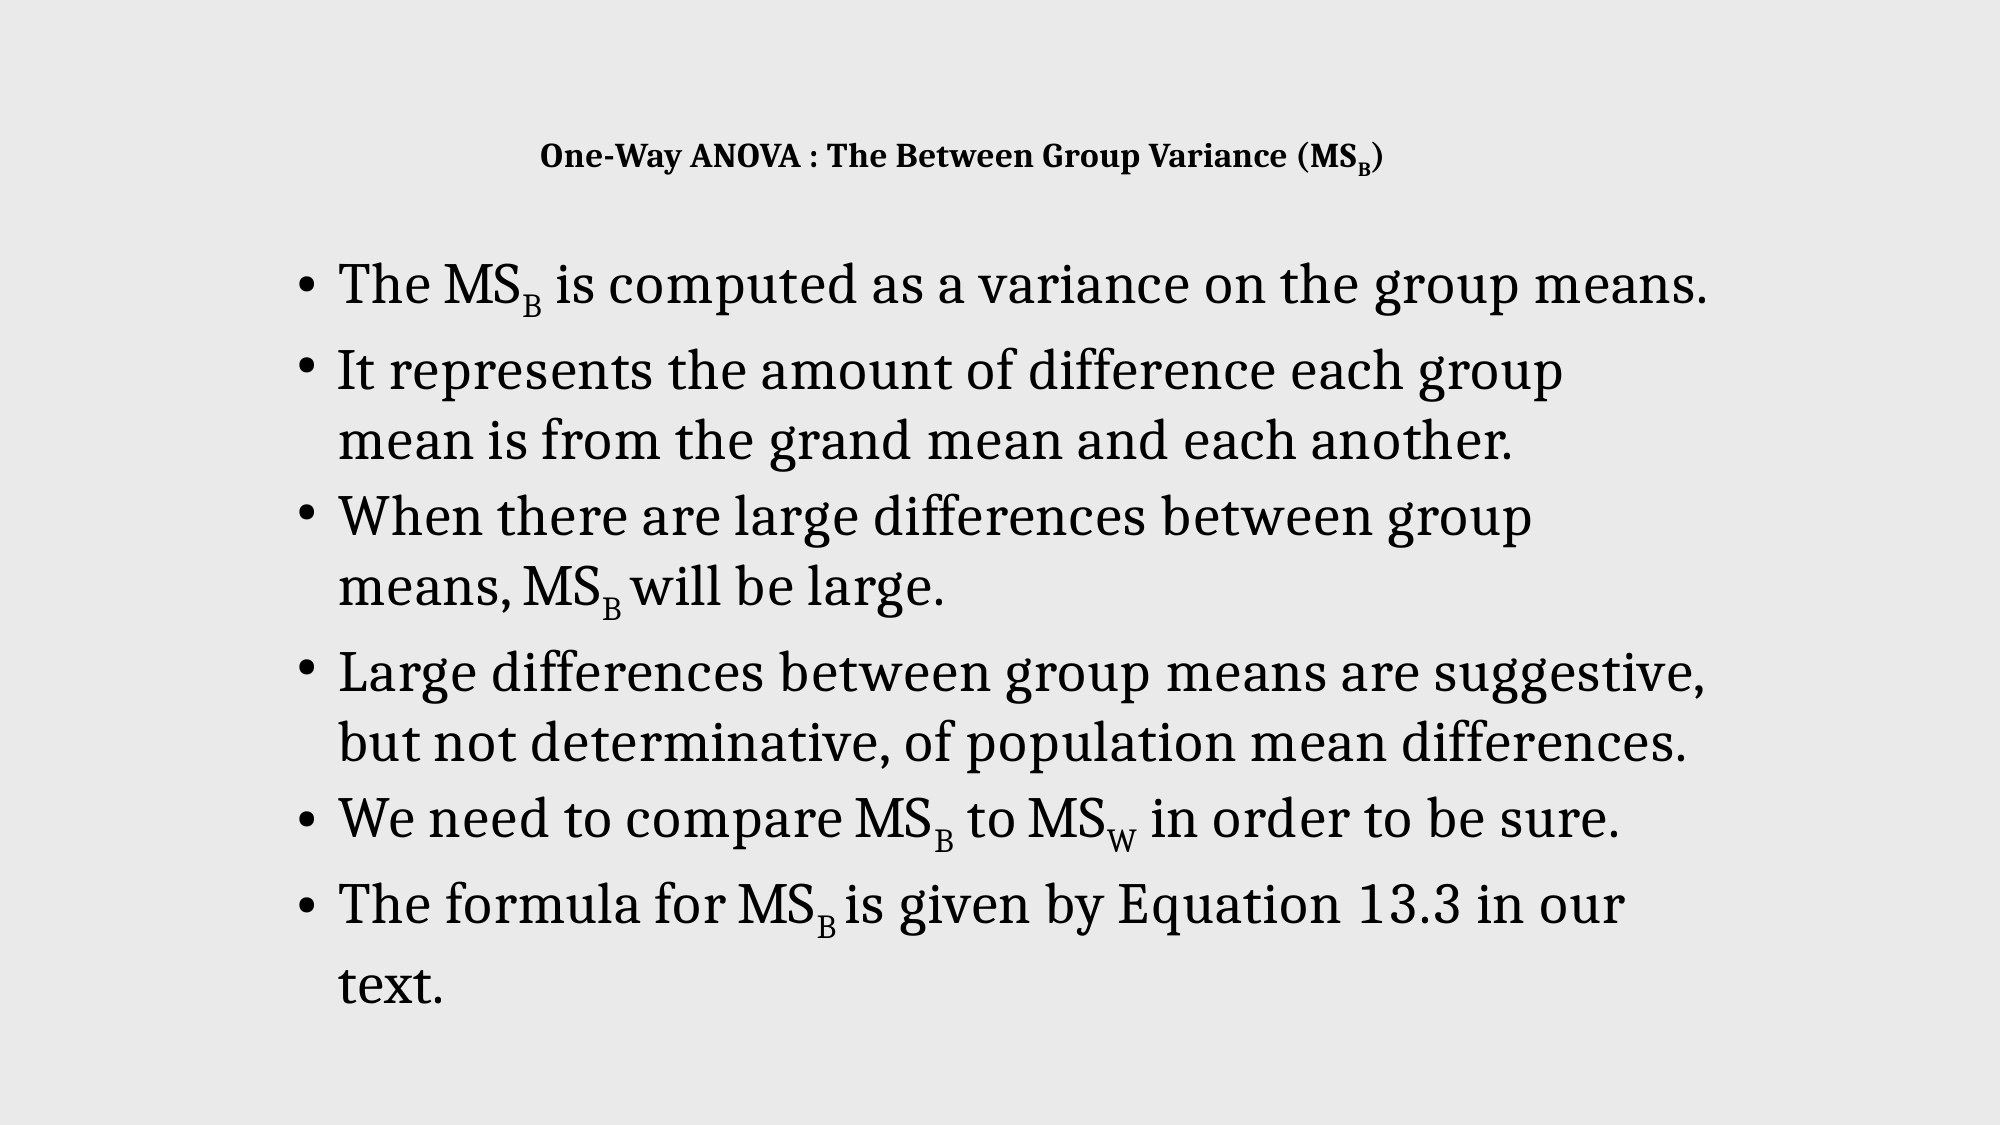

# One-Way ANOVA : The Between Group Variance (MSB)
The MSB is computed as a variance on the group means.
It represents the amount of difference each group mean is from the grand mean and each another.
When there are large differences between group means, MSB will be large.
Large differences between group means are suggestive, but not determinative, of population mean differences.
We need to compare MSB to MSW in order to be sure.
The formula for MSB is given by Equation 13.3 in our text.